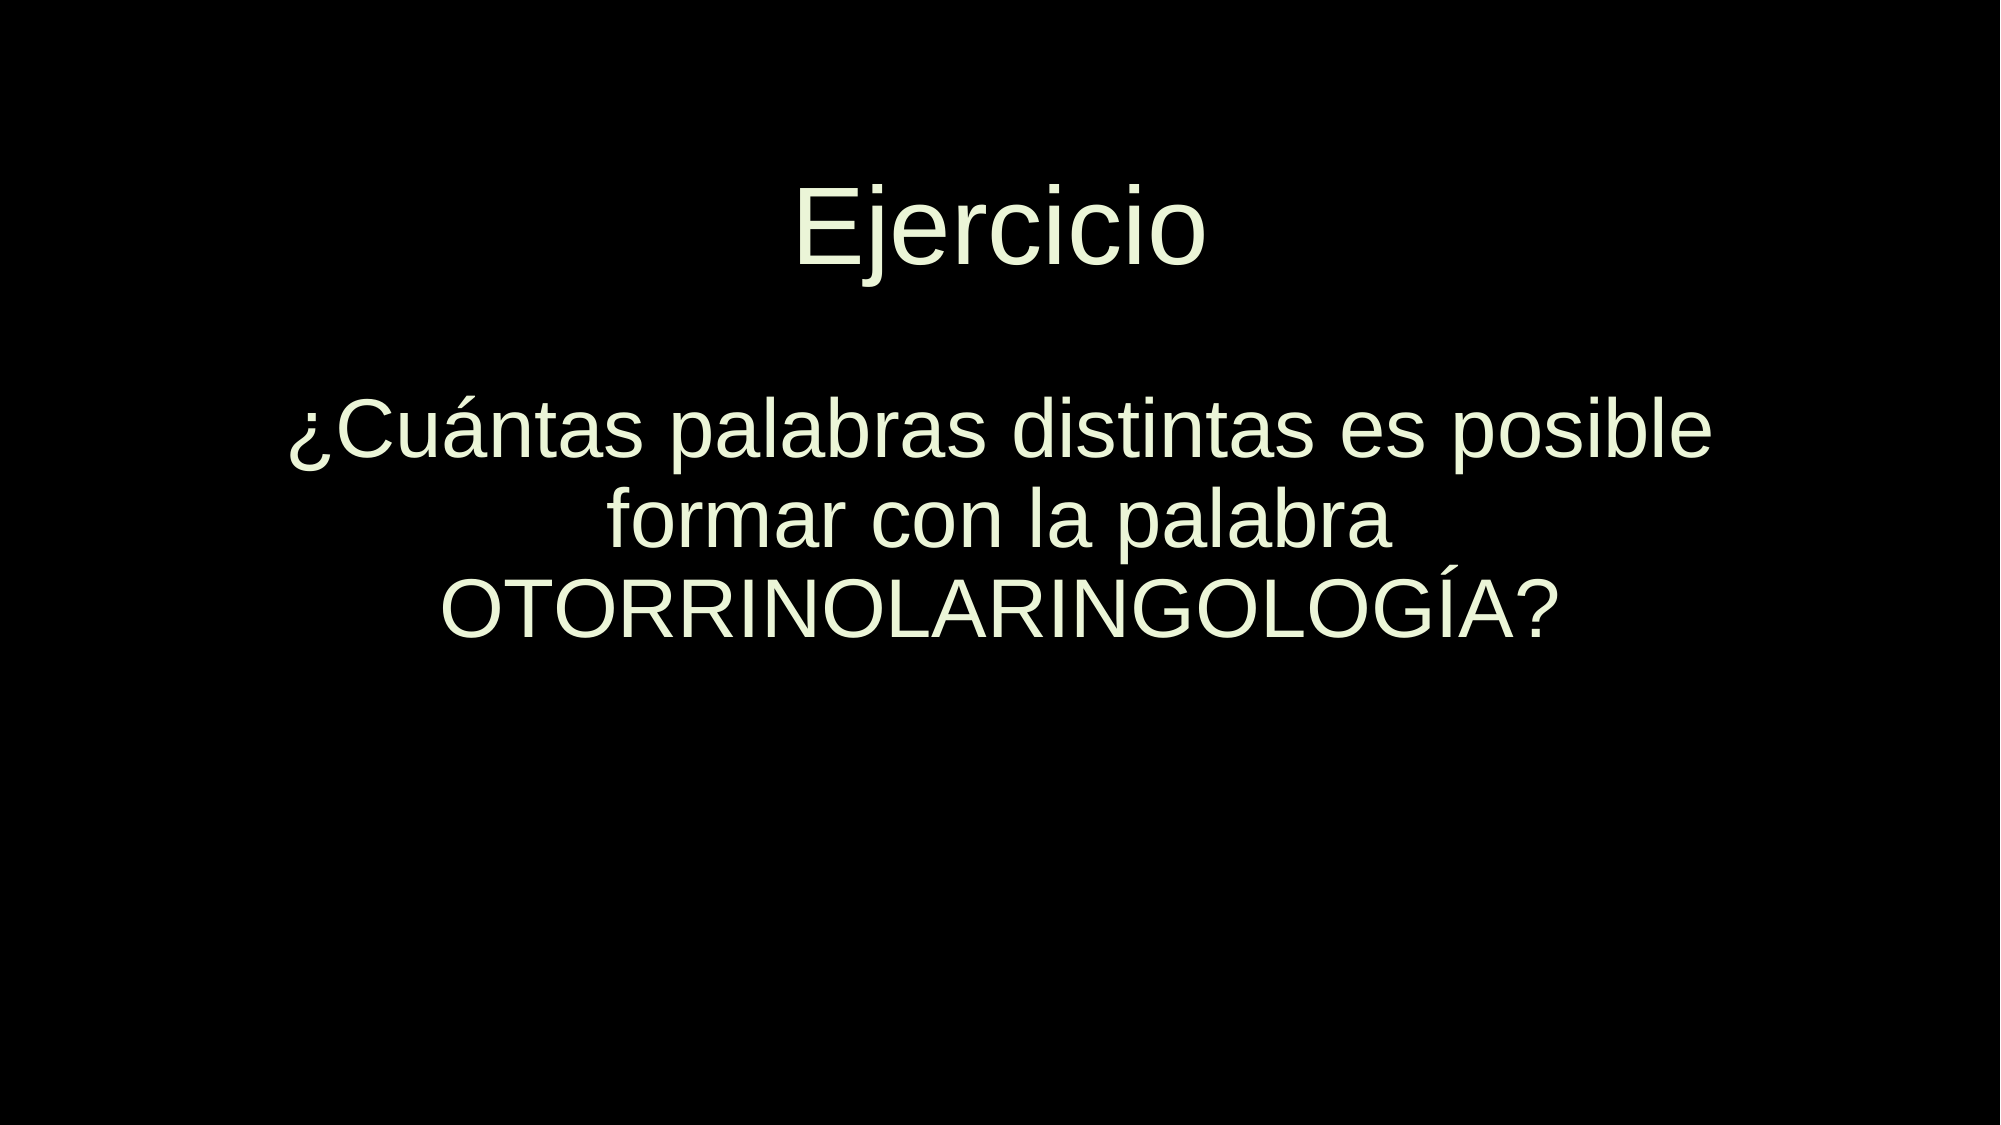

Ejercicio
¿Cuántas palabras distintas es posible formar con la palabra OTORRINOLARINGOLOGÍA?